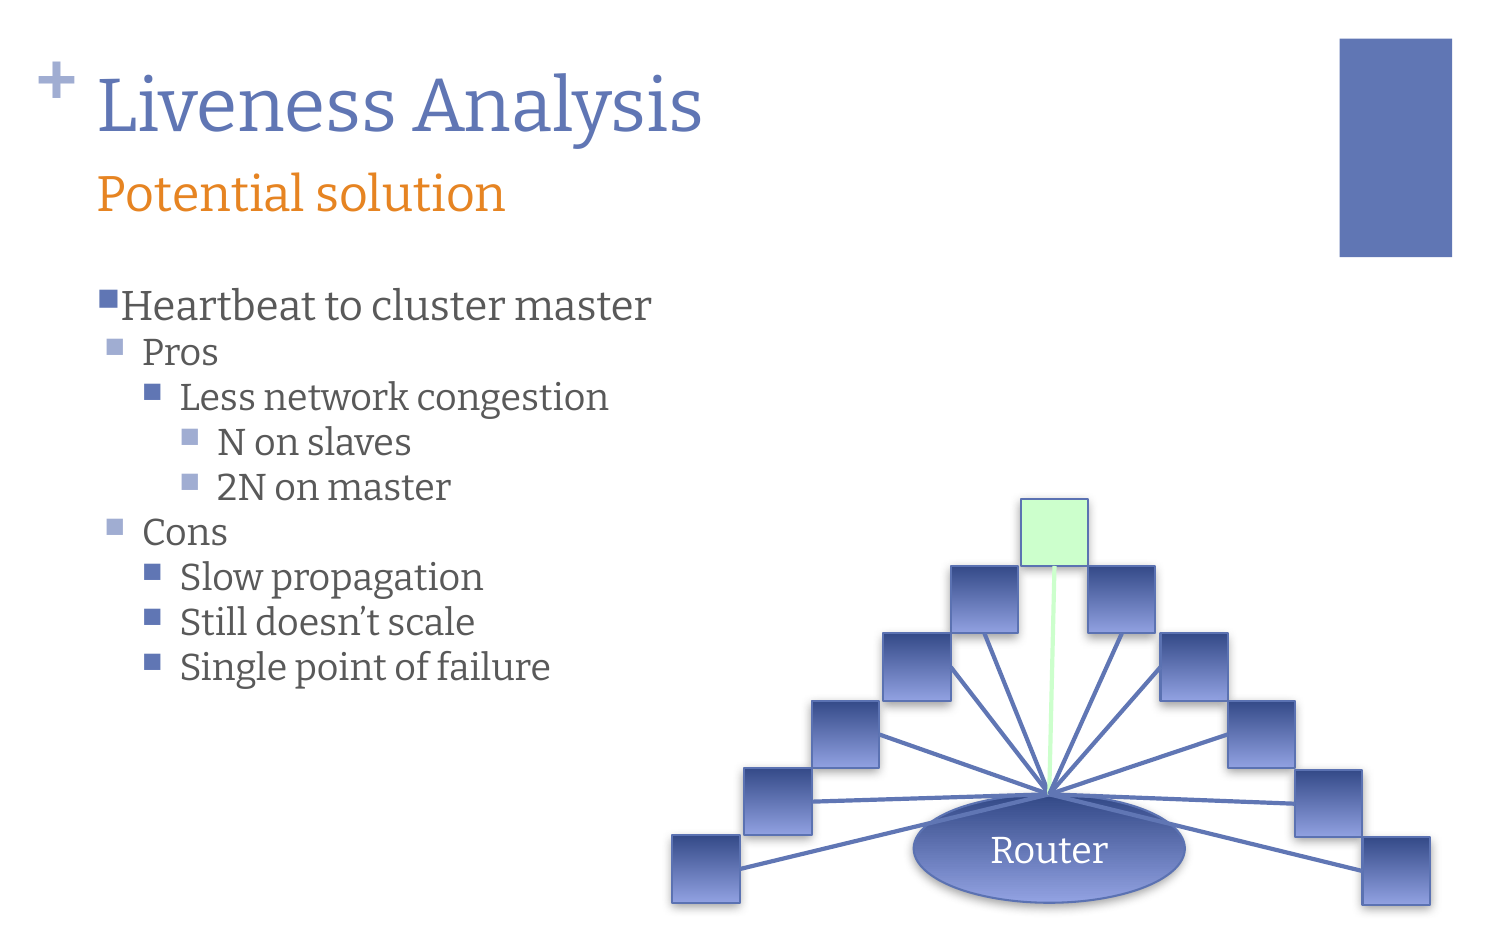

# Liveness Analysis
Potential solution
Heartbeat to cluster master
Pros
Less network congestion
N on slaves
2N on master
Cons
Slow propagation
Still doesn’t scale
Single point of failure

Router